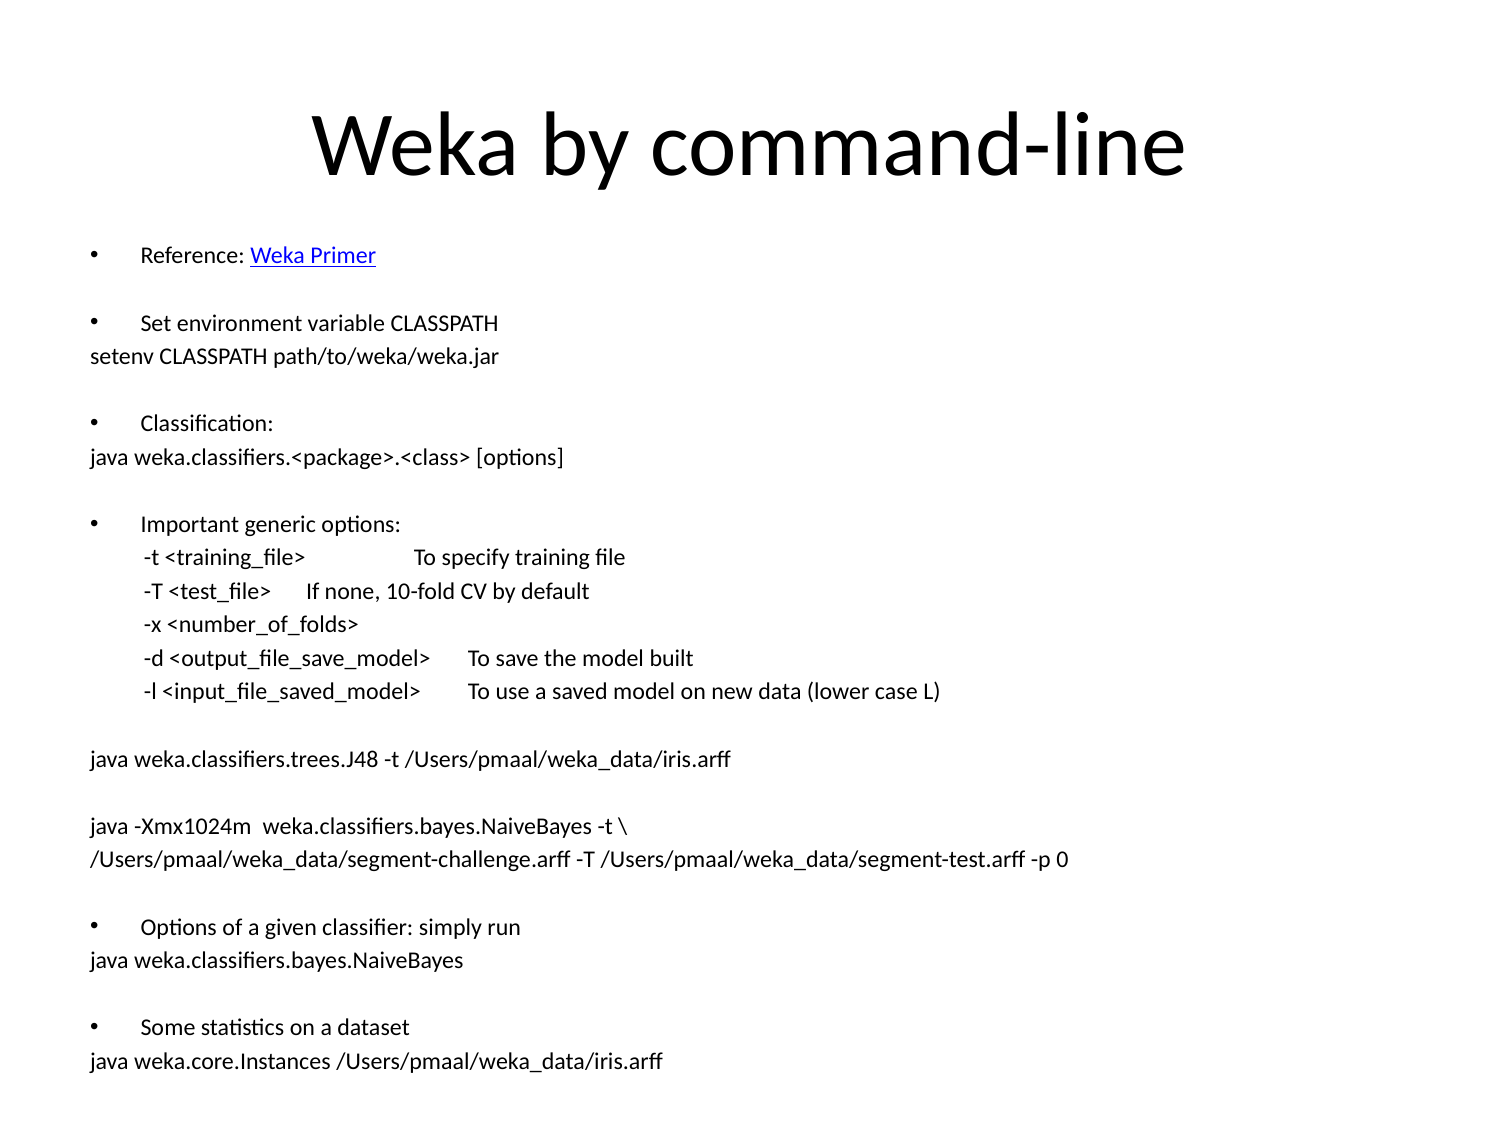

# Weka by command-line
Reference: Weka Primer

Set environment variable CLASSPATH
setenv CLASSPATH path/to/weka/weka.jar

Classification:
java weka.classifiers.<package>.<class> [options]

Important generic options:
	-t <training_file> 			To specify training file
	-T <test_file>				If none, 10-fold CV by default
	-x <number_of_folds>
	-d <output_file_save_model>	To save the model built
	-l <input_file_saved_model>	To use a saved model on new data (lower case L)

java weka.classifiers.trees.J48 -t /Users/pmaal/weka_data/iris.arff

java -Xmx1024m  weka.classifiers.bayes.NaiveBayes -t \
/Users/pmaal/weka_data/segment-challenge.arff -T /Users/pmaal/weka_data/segment-test.arff -p 0

Options of a given classifier: simply run
java weka.classifiers.bayes.NaiveBayes

Some statistics on a dataset
java weka.core.Instances /Users/pmaal/weka_data/iris.arff